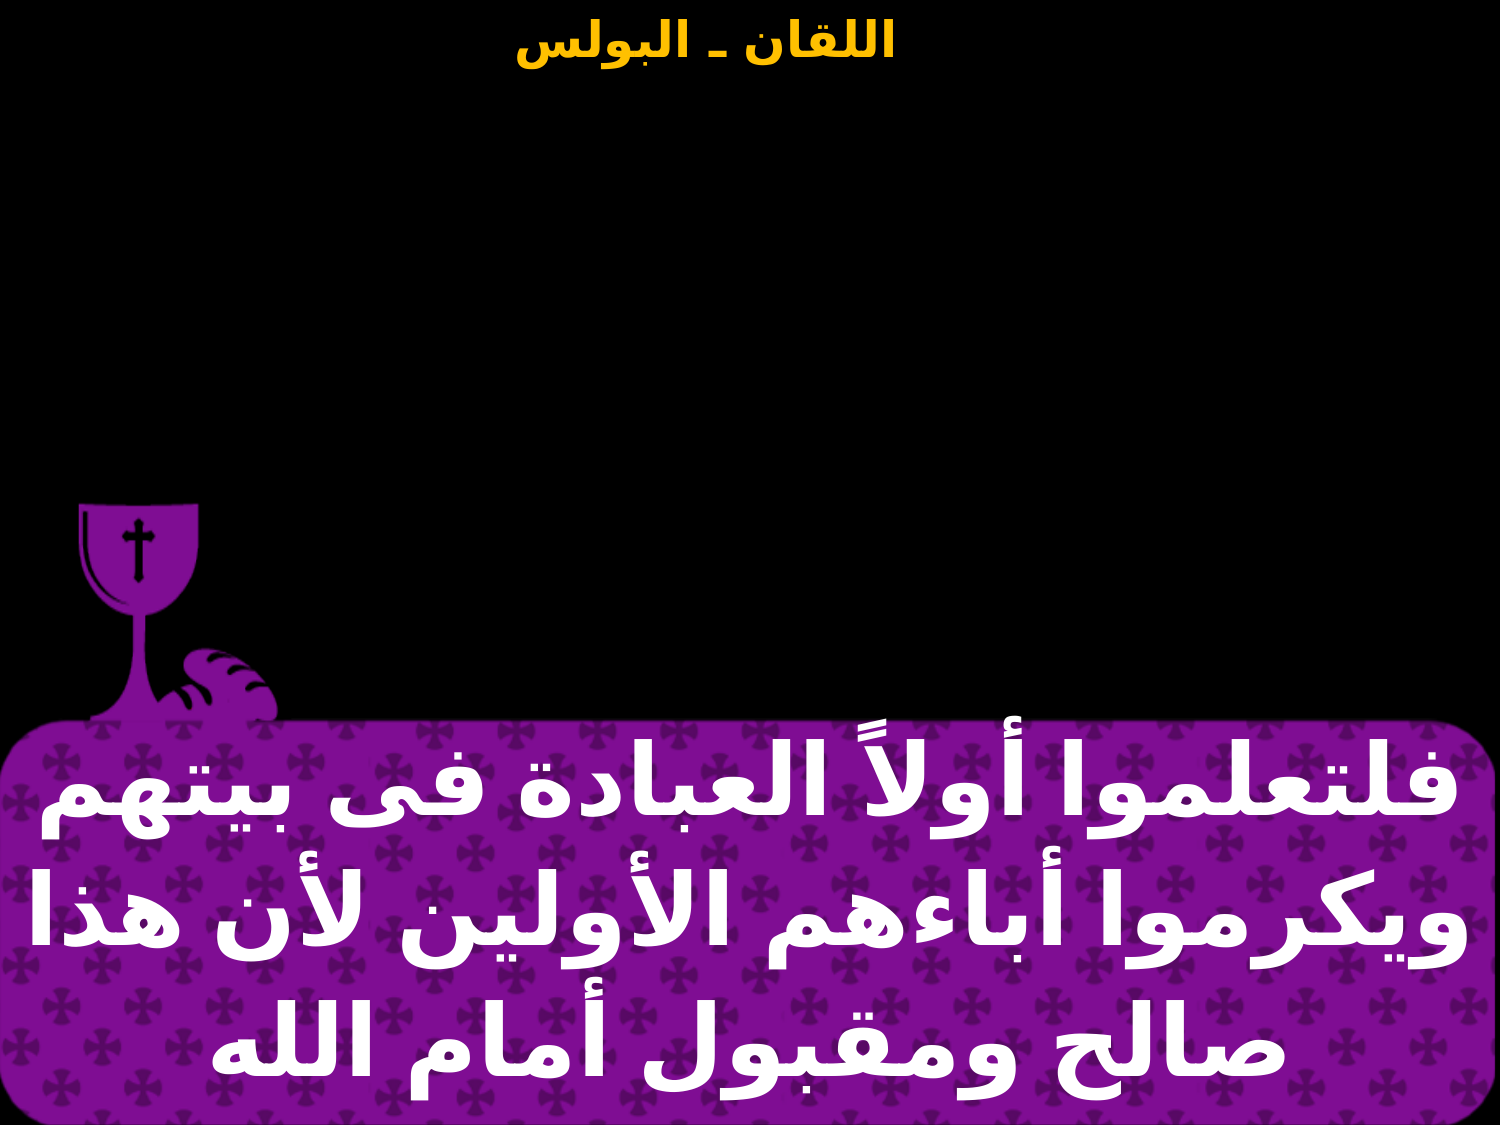

| فلتعلموا أولاً العبادة فى بيتهم ويكرموا أباءهم الأولين لأن هذا صالح ومقبول أمام الله |
| --- |